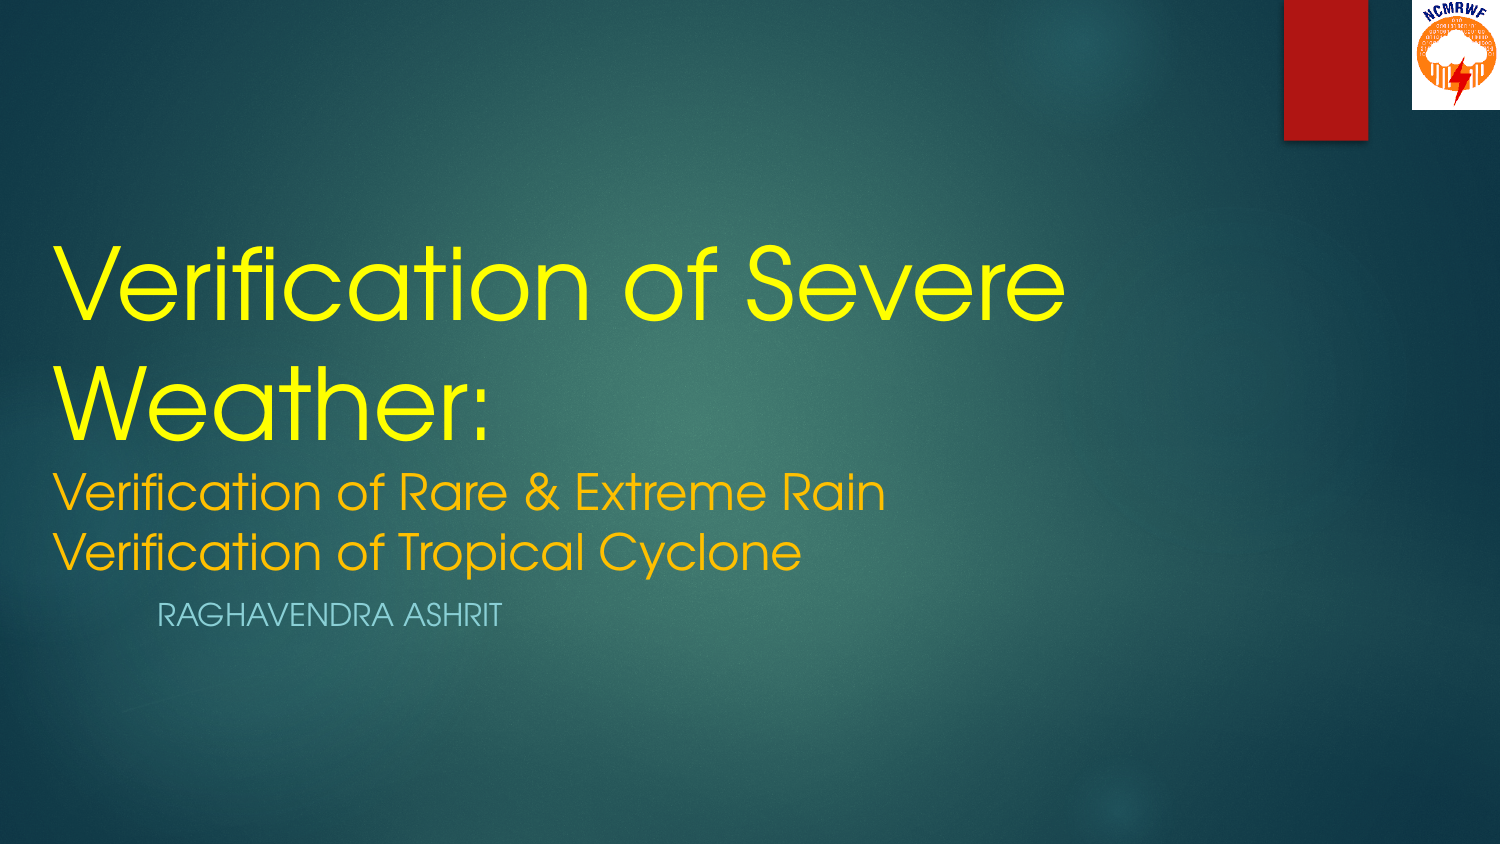

# Verification of Severe Weather: Verification of Rare & Extreme Rain Verification of Tropical Cyclone
Raghavendra Ashrit